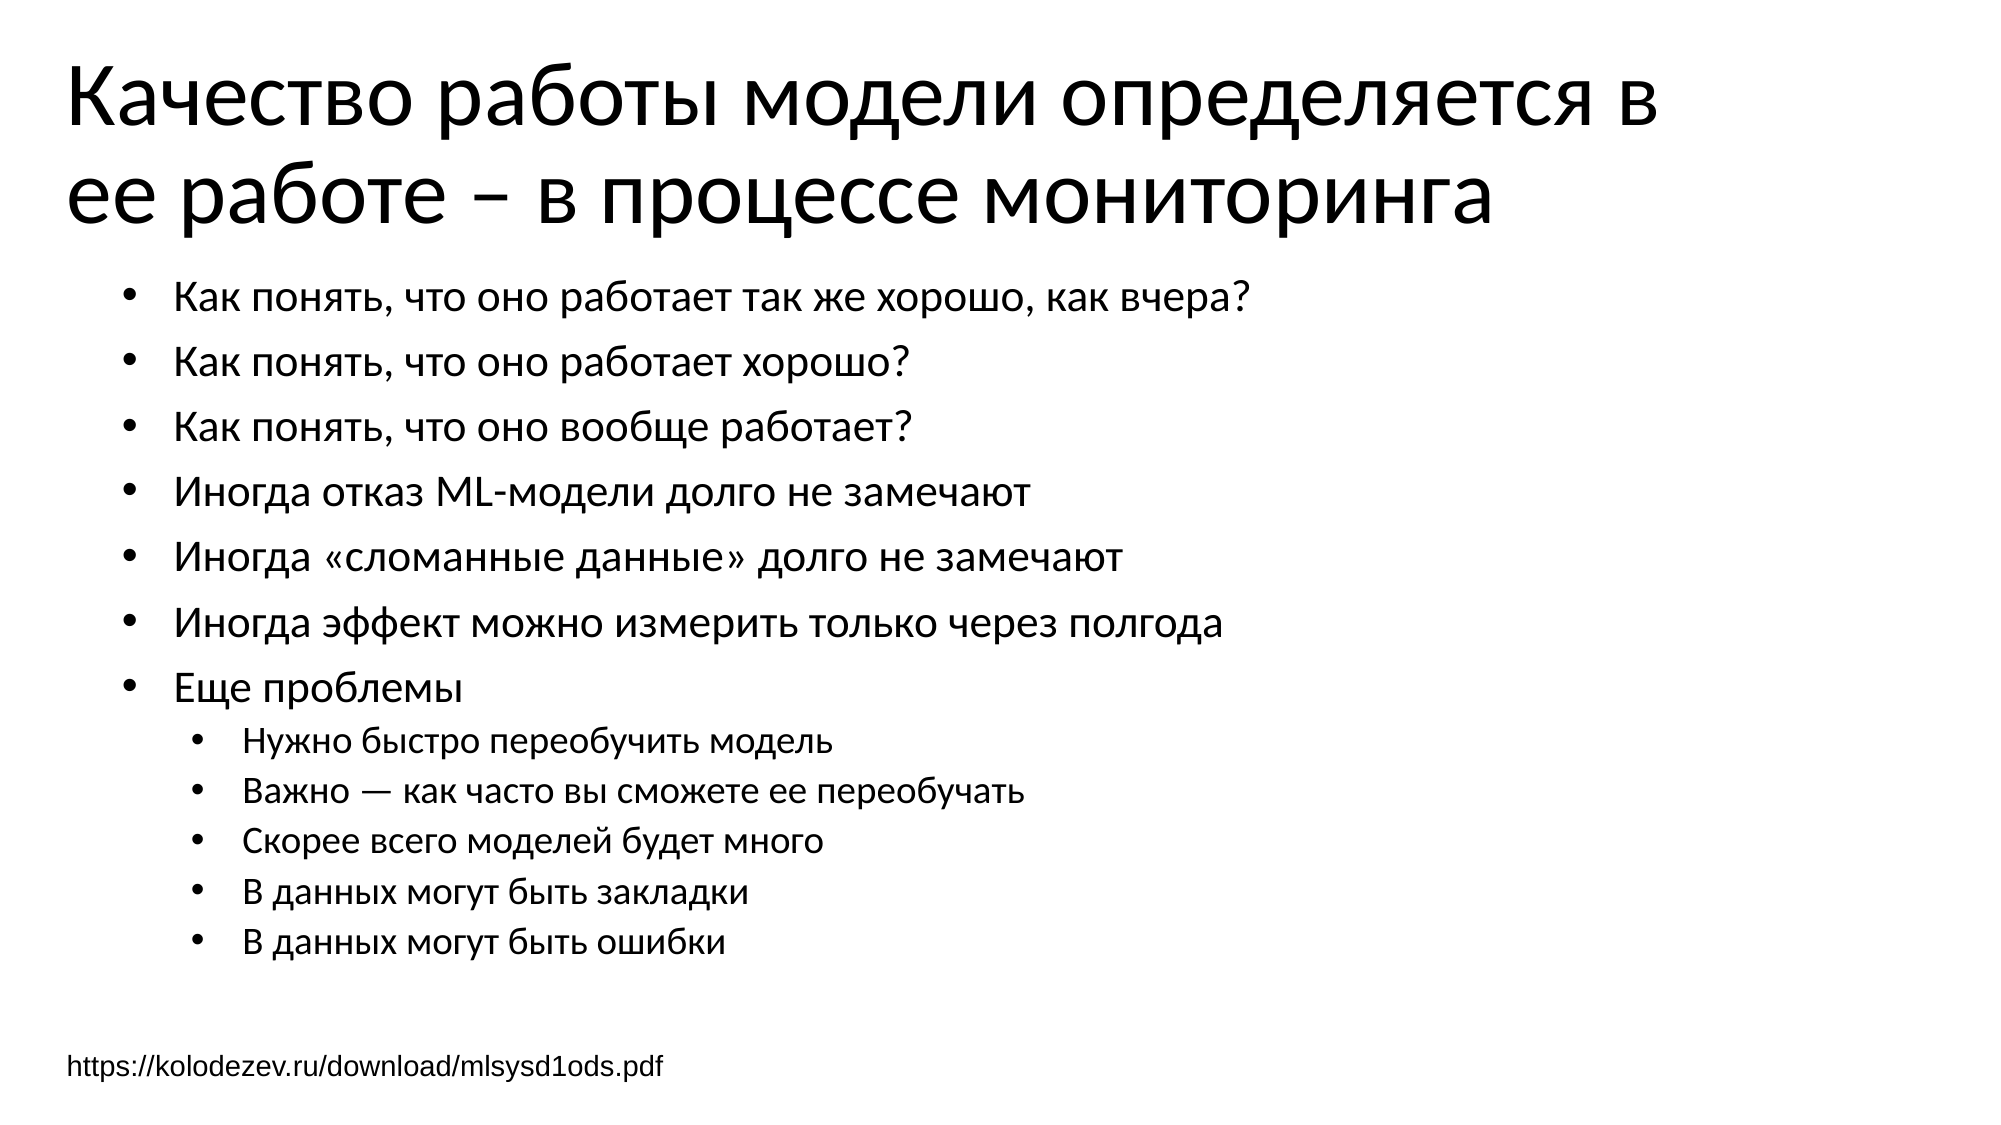

# Качество работы модели определяется в ее работе – в процессе мониторинга
Как понять, что оно работает так же хорошо, как вчера?
Как понять, что оно работает хорошо?
Как понять, что оно вообще работает?
Иногда отказ ML-модели долго не замечают
Иногда «сломанные данные» долго не замечают
Иногда эффект можно измерить только через полгода
Еще проблемы
Нужно быстро переобучить модель
Важно — как часто вы сможете ее переобучать
Скорее всего моделей будет много
В данных могут быть закладки
В данных могут быть ошибки
https://kolodezev.ru/download/mlsysd1ods.pdf